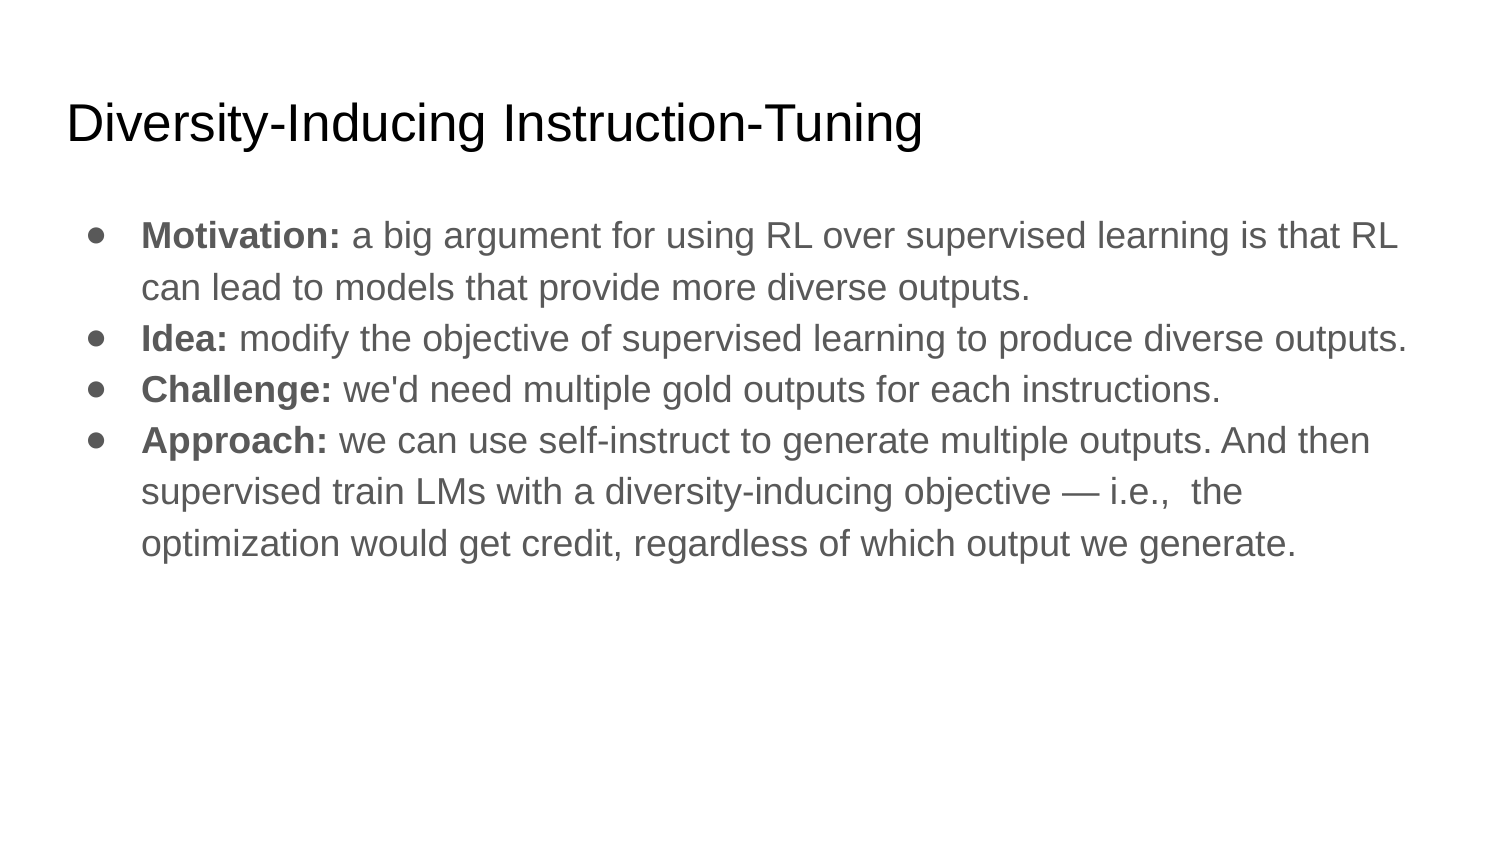

# Diversity-Inducing Instruction-Tuning
Motivation: a big argument for using RL over supervised learning is that RL can lead to models that provide more diverse outputs.
Idea: modify the objective of supervised learning to produce diverse outputs.
Challenge: we'd need multiple gold outputs for each instructions.
Approach: we can use self-instruct to generate multiple outputs. And then supervised train LMs with a diversity-inducing objective — i.e.,  the optimization would get credit, regardless of which output we generate.